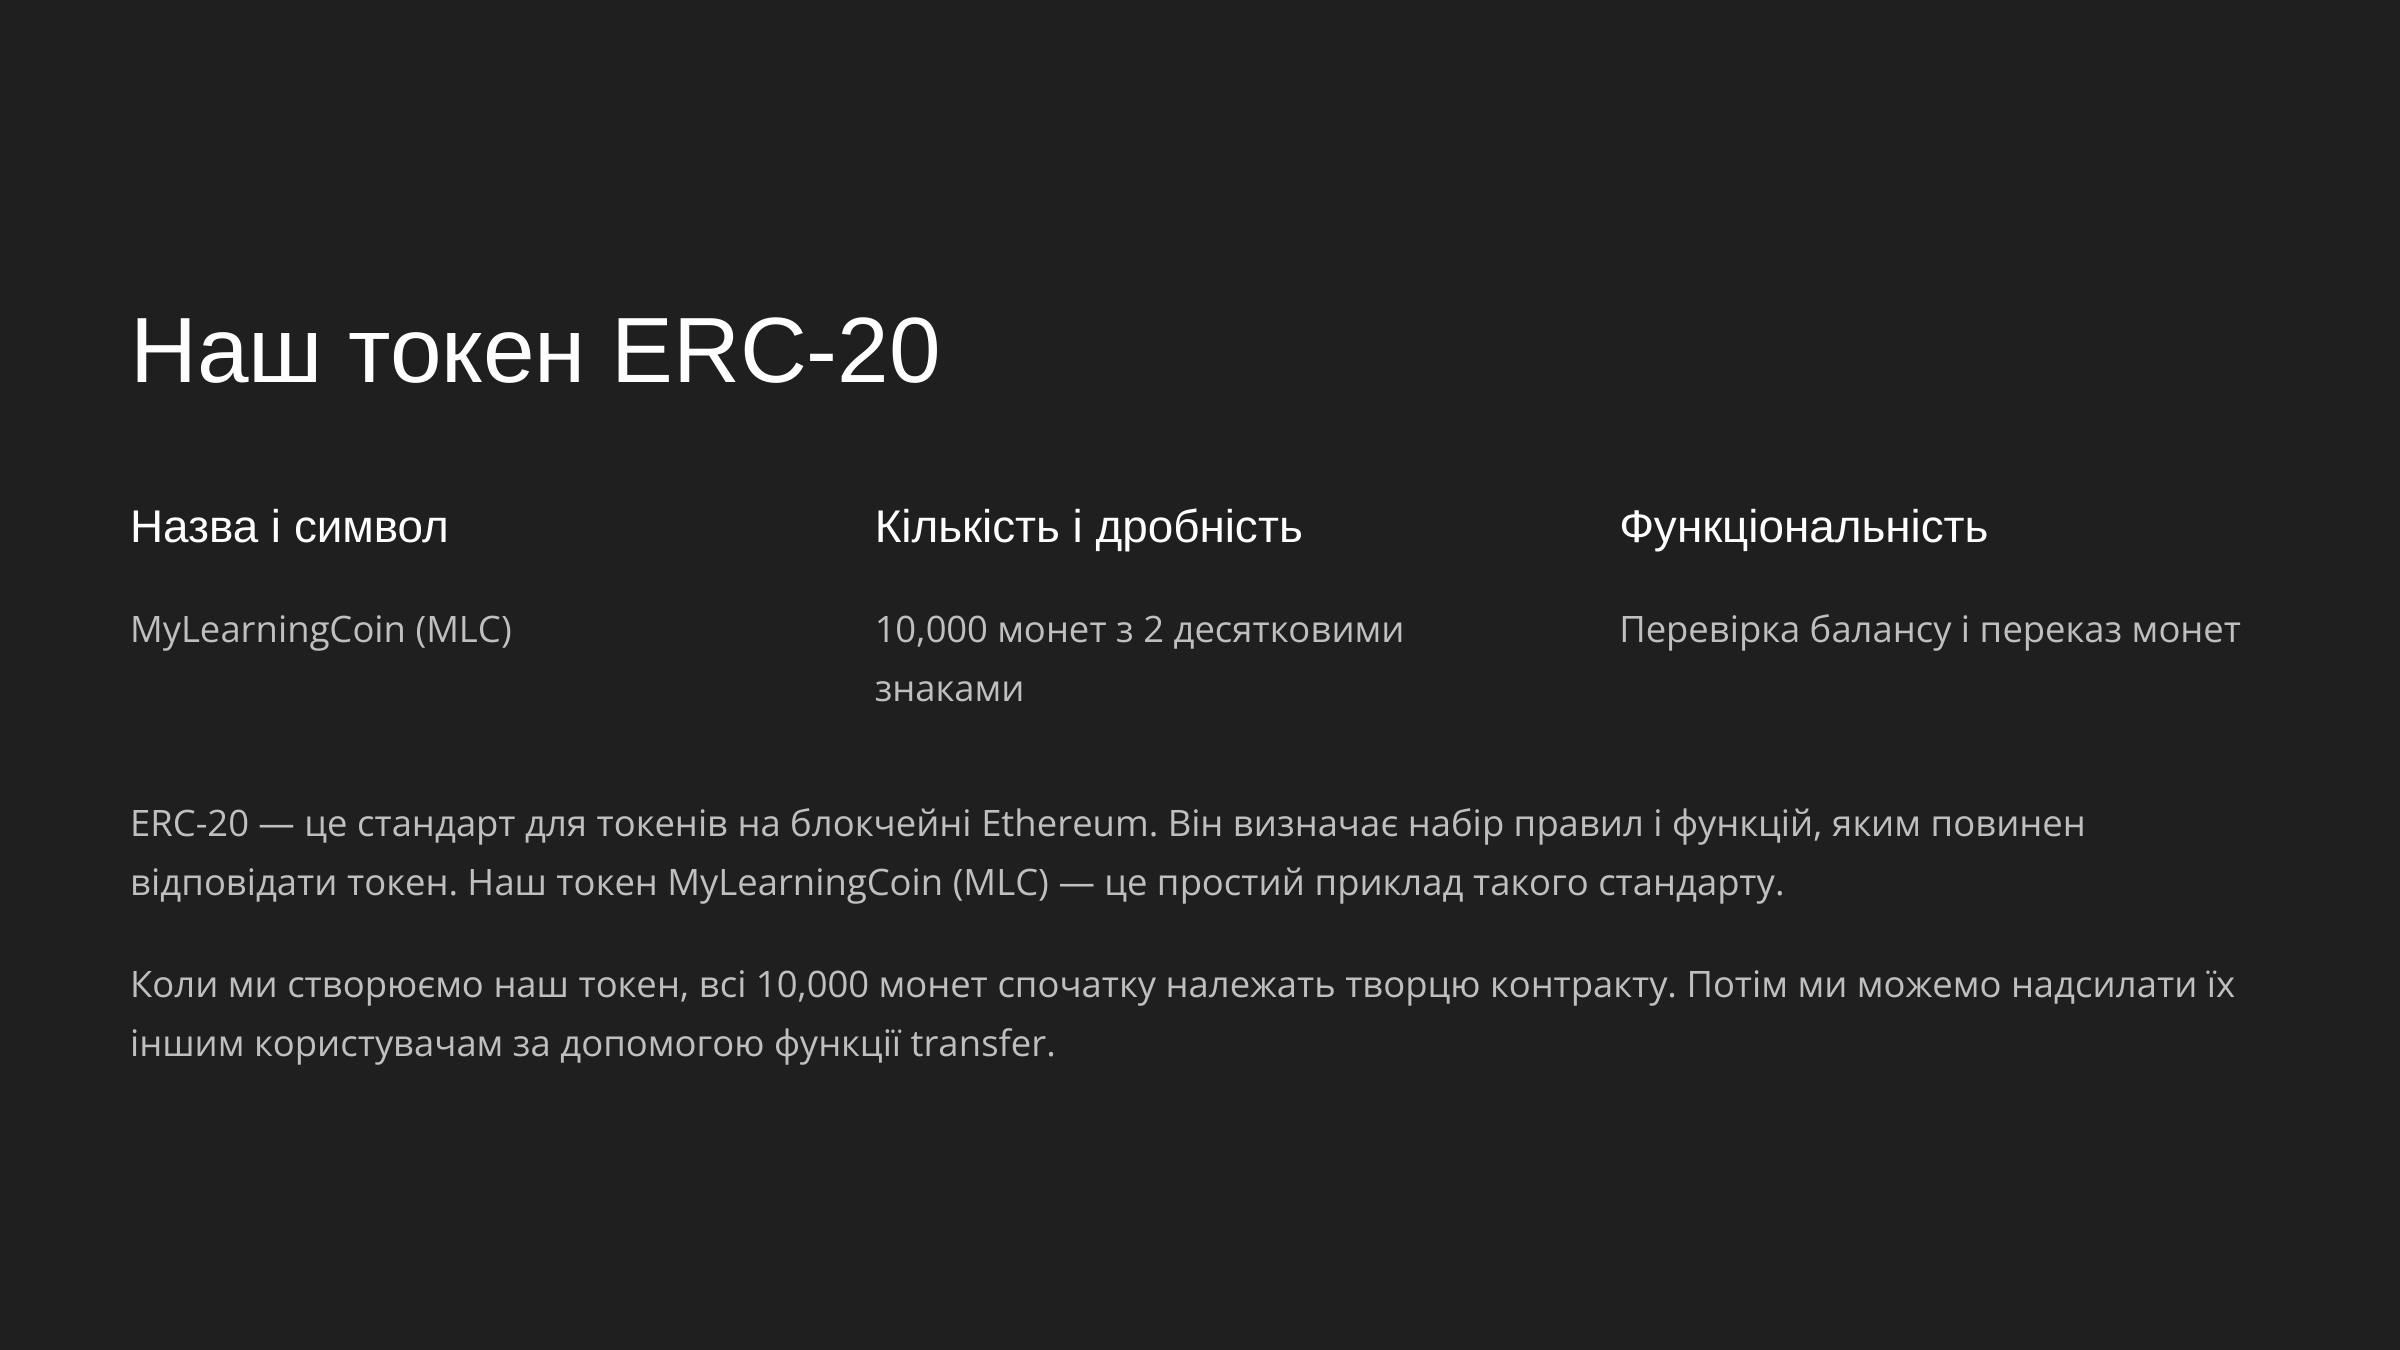

Наш токен ERC-20
Назва і символ
Кількість і дробність
Функціональність
MyLearningCoin (MLC)
10,000 монет з 2 десятковими знаками
Перевірка балансу і переказ монет
ERC-20 — це стандарт для токенів на блокчейні Ethereum. Він визначає набір правил і функцій, яким повинен відповідати токен. Наш токен MyLearningCoin (MLC) — це простий приклад такого стандарту.
Коли ми створюємо наш токен, всі 10,000 монет спочатку належать творцю контракту. Потім ми можемо надсилати їх іншим користувачам за допомогою функції transfer.